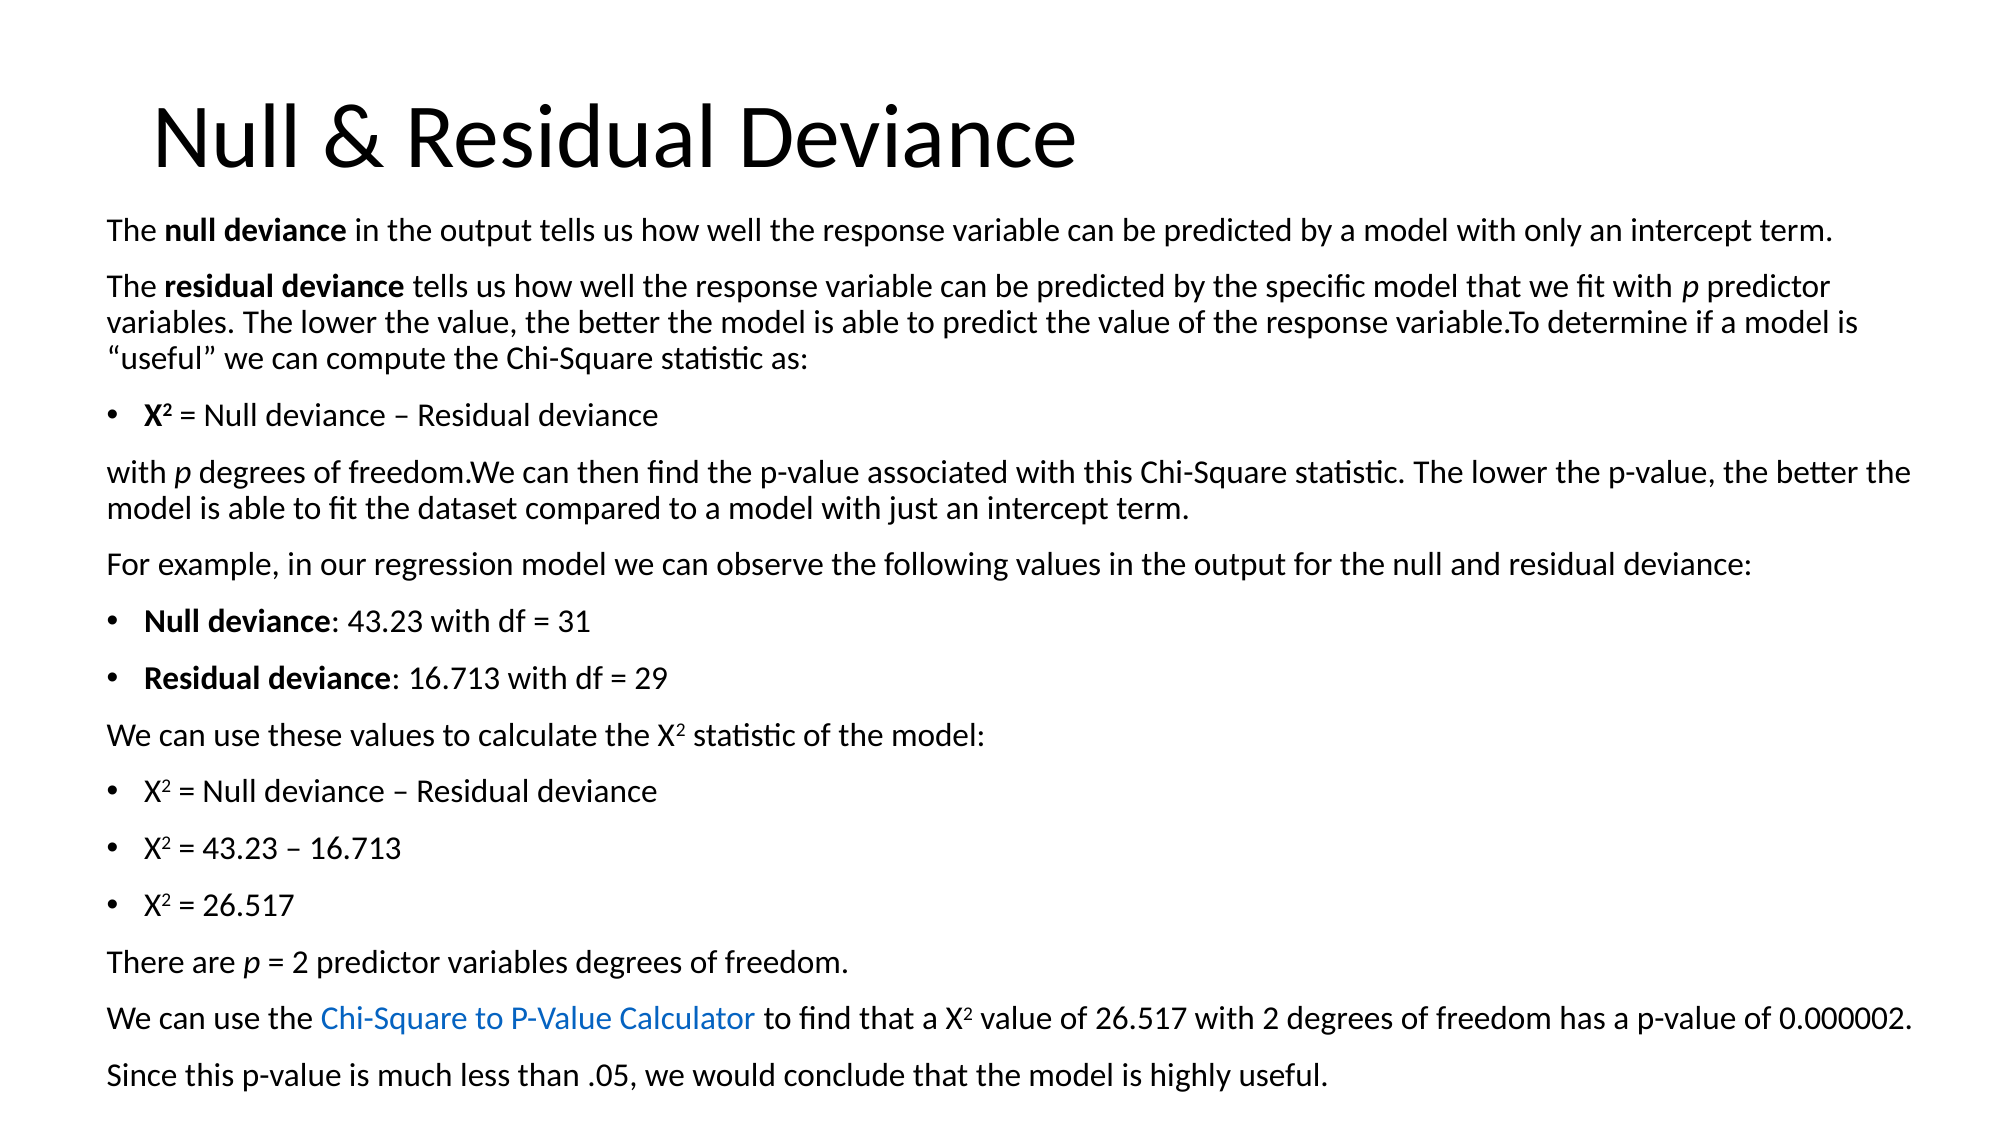

# Null & Residual Deviance
The null deviance in the output tells us how well the response variable can be predicted by a model with only an intercept term.
The residual deviance tells us how well the response variable can be predicted by the specific model that we fit with p predictor variables. The lower the value, the better the model is able to predict the value of the response variable.To determine if a model is “useful” we can compute the Chi-Square statistic as:
X2 = Null deviance – Residual deviance
with p degrees of freedom.We can then find the p-value associated with this Chi-Square statistic. The lower the p-value, the better the model is able to fit the dataset compared to a model with just an intercept term.
For example, in our regression model we can observe the following values in the output for the null and residual deviance:
Null deviance: 43.23 with df = 31
Residual deviance: 16.713 with df = 29
We can use these values to calculate the X2 statistic of the model:
X2 = Null deviance – Residual deviance
X2 = 43.23 – 16.713
X2 = 26.517
There are p = 2 predictor variables degrees of freedom.
We can use the Chi-Square to P-Value Calculator to find that a X2 value of 26.517 with 2 degrees of freedom has a p-value of 0.000002.
Since this p-value is much less than .05, we would conclude that the model is highly useful.